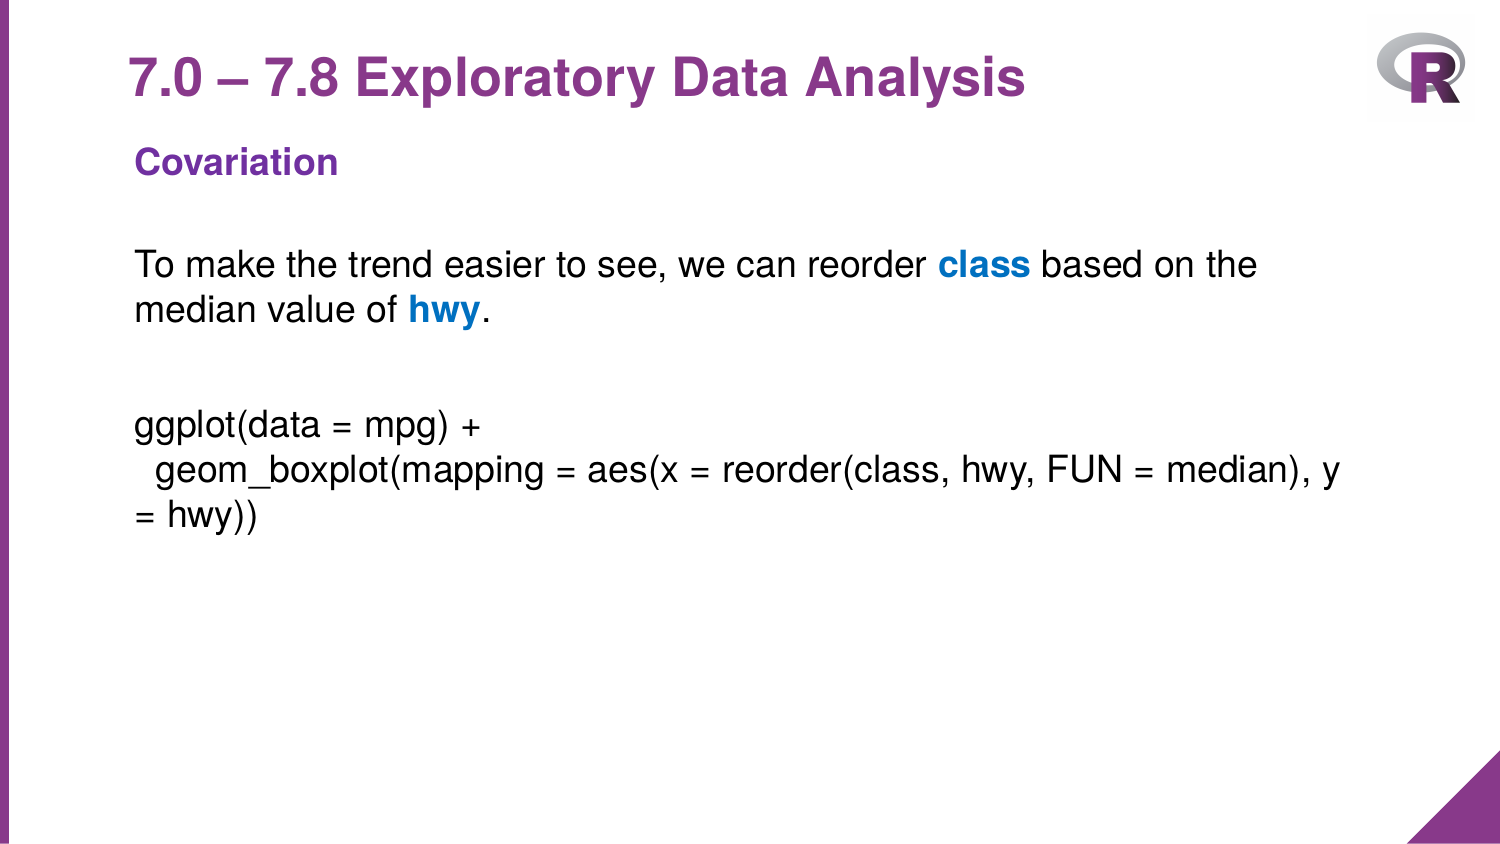

# 7.0 – 7.8 Exploratory Data Analysis
Covariation
To make the trend easier to see, we can reorder class based on the median value of hwy.

ggplot(data = mpg) +
  geom_boxplot(mapping = aes(x = reorder(class, hwy, FUN = median), y = hwy))